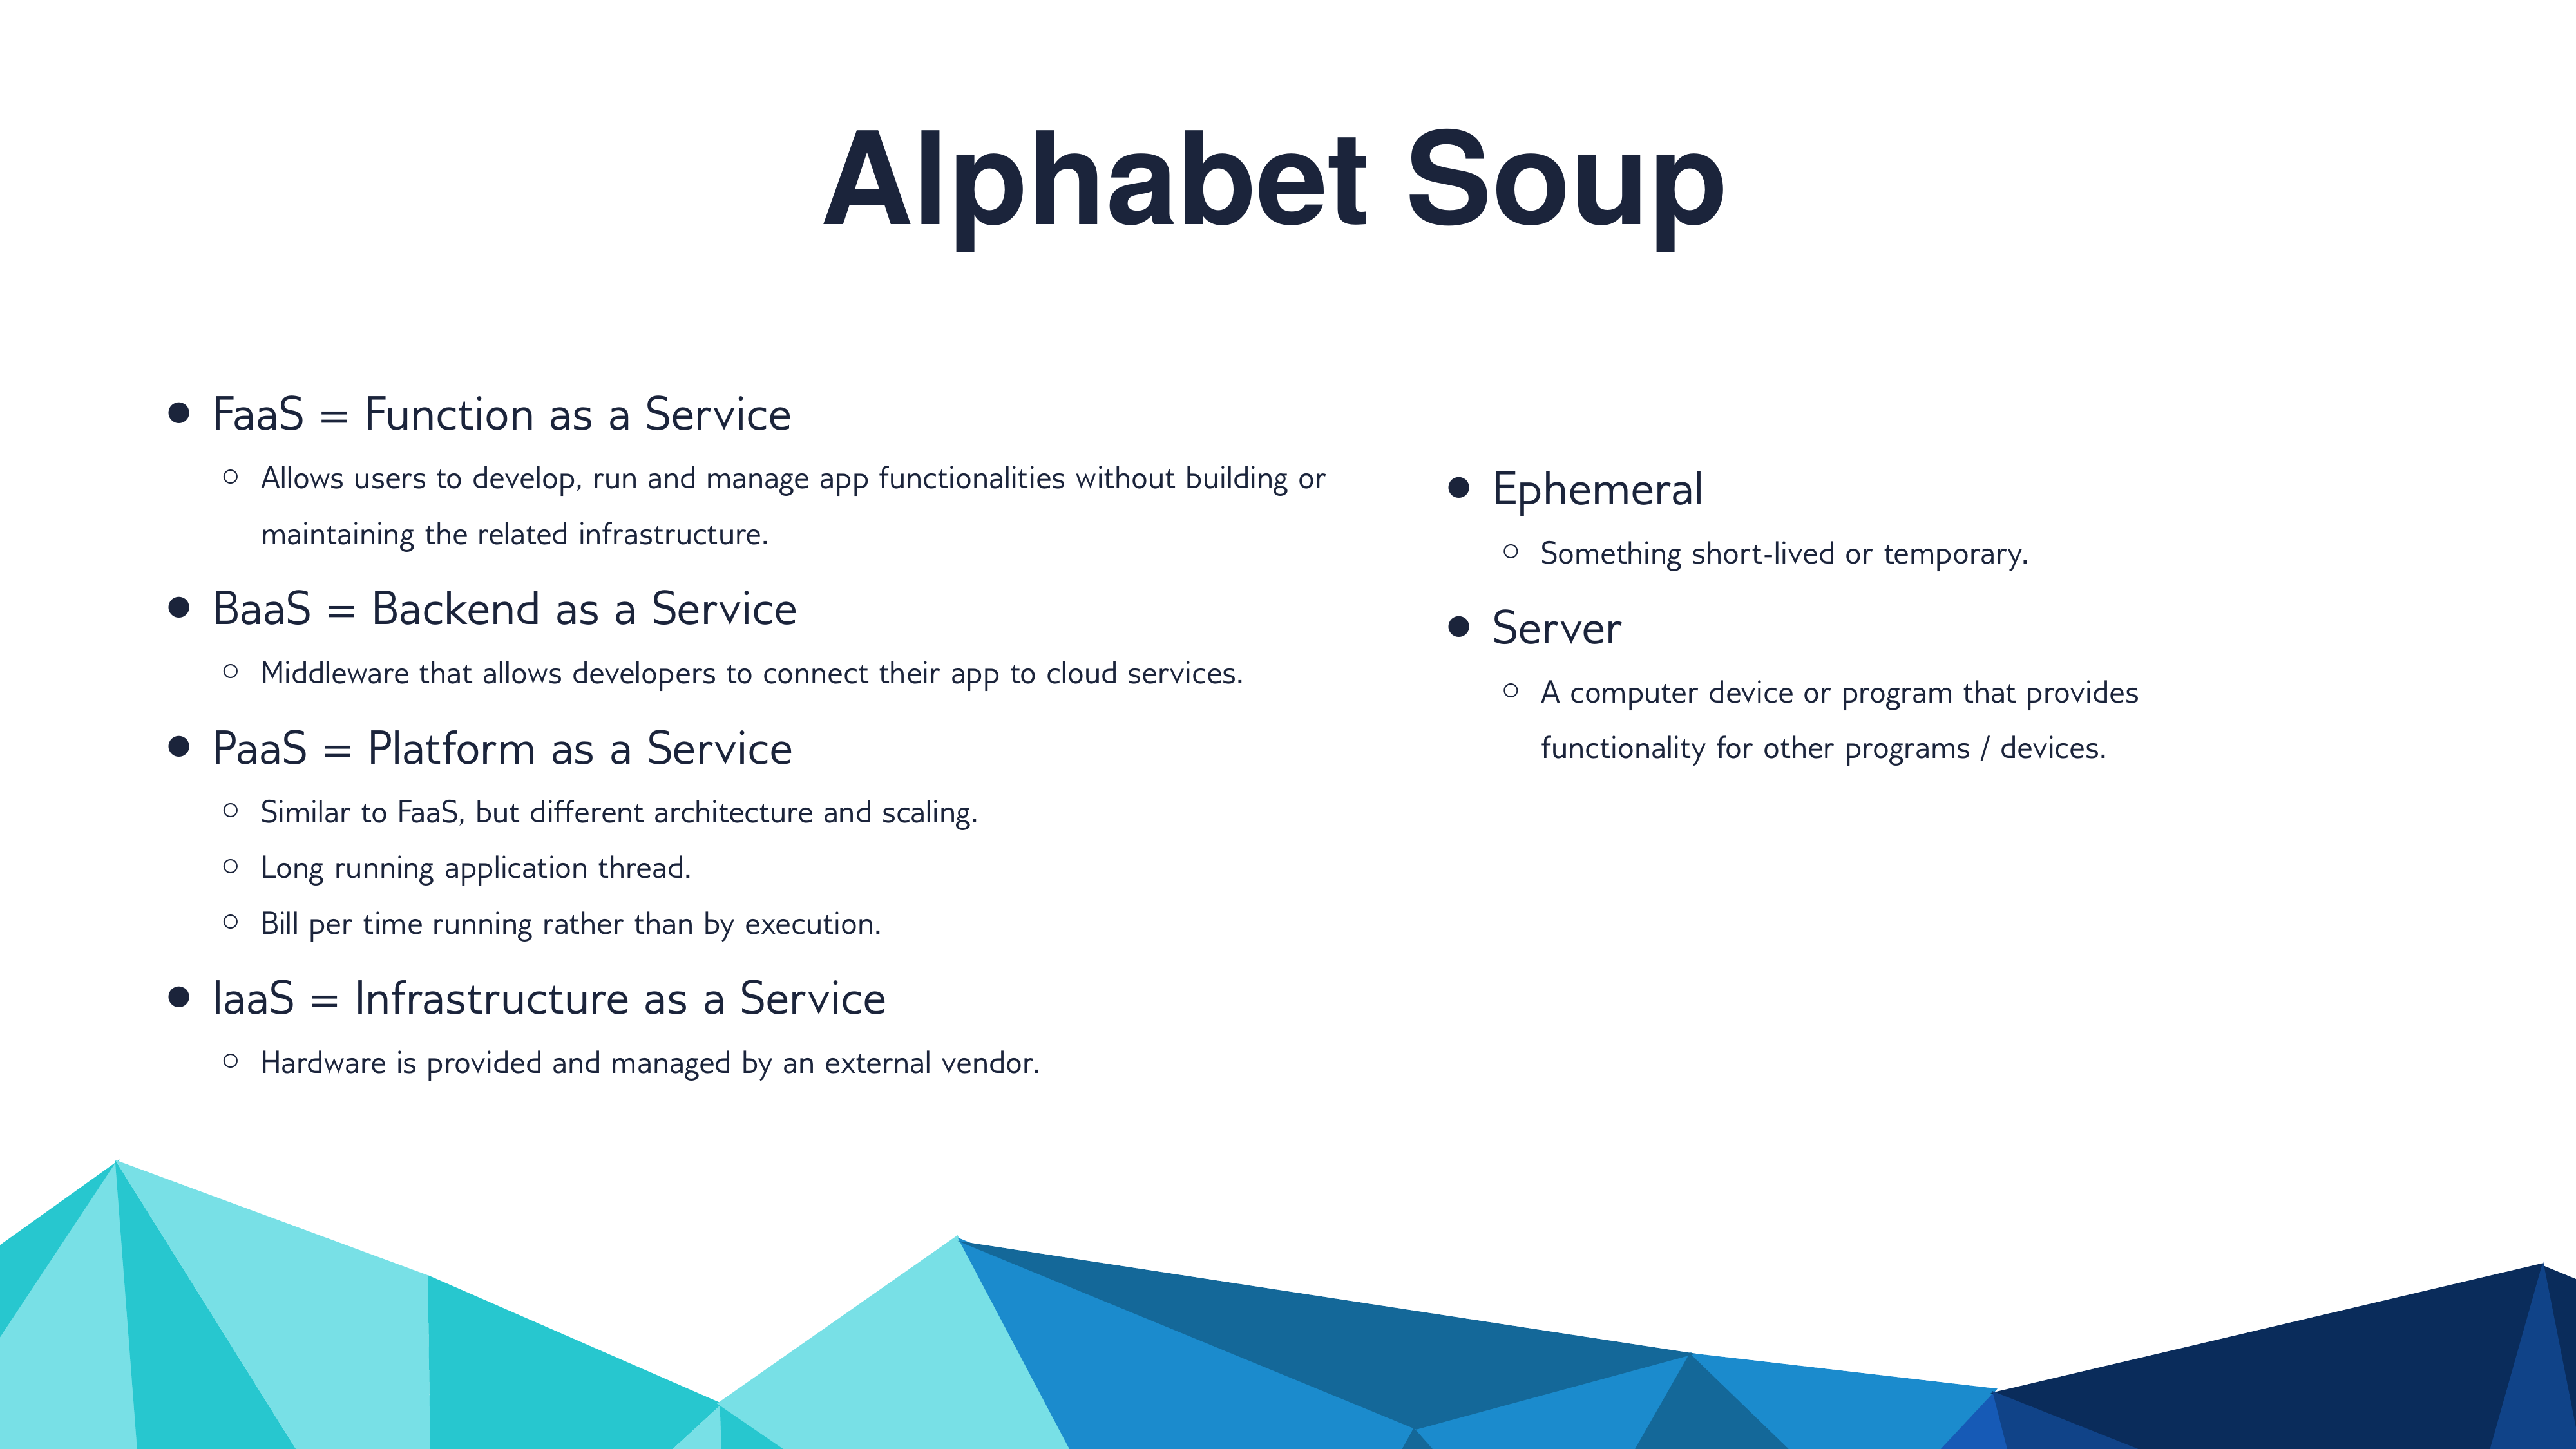

Alphabet Soup
Ephemeral
Something short-lived or temporary.
Server
A computer device or program that provides functionality for other programs / devices.
FaaS = Function as a Service
Allows users to develop, run and manage app functionalities without building or maintaining the related infrastructure.
BaaS = Backend as a Service
Middleware that allows developers to connect their app to cloud services.
PaaS = Platform as a Service
Similar to FaaS, but different architecture and scaling.
Long running application thread.
Bill per time running rather than by execution.
IaaS = Infrastructure as a Service
Hardware is provided and managed by an external vendor.